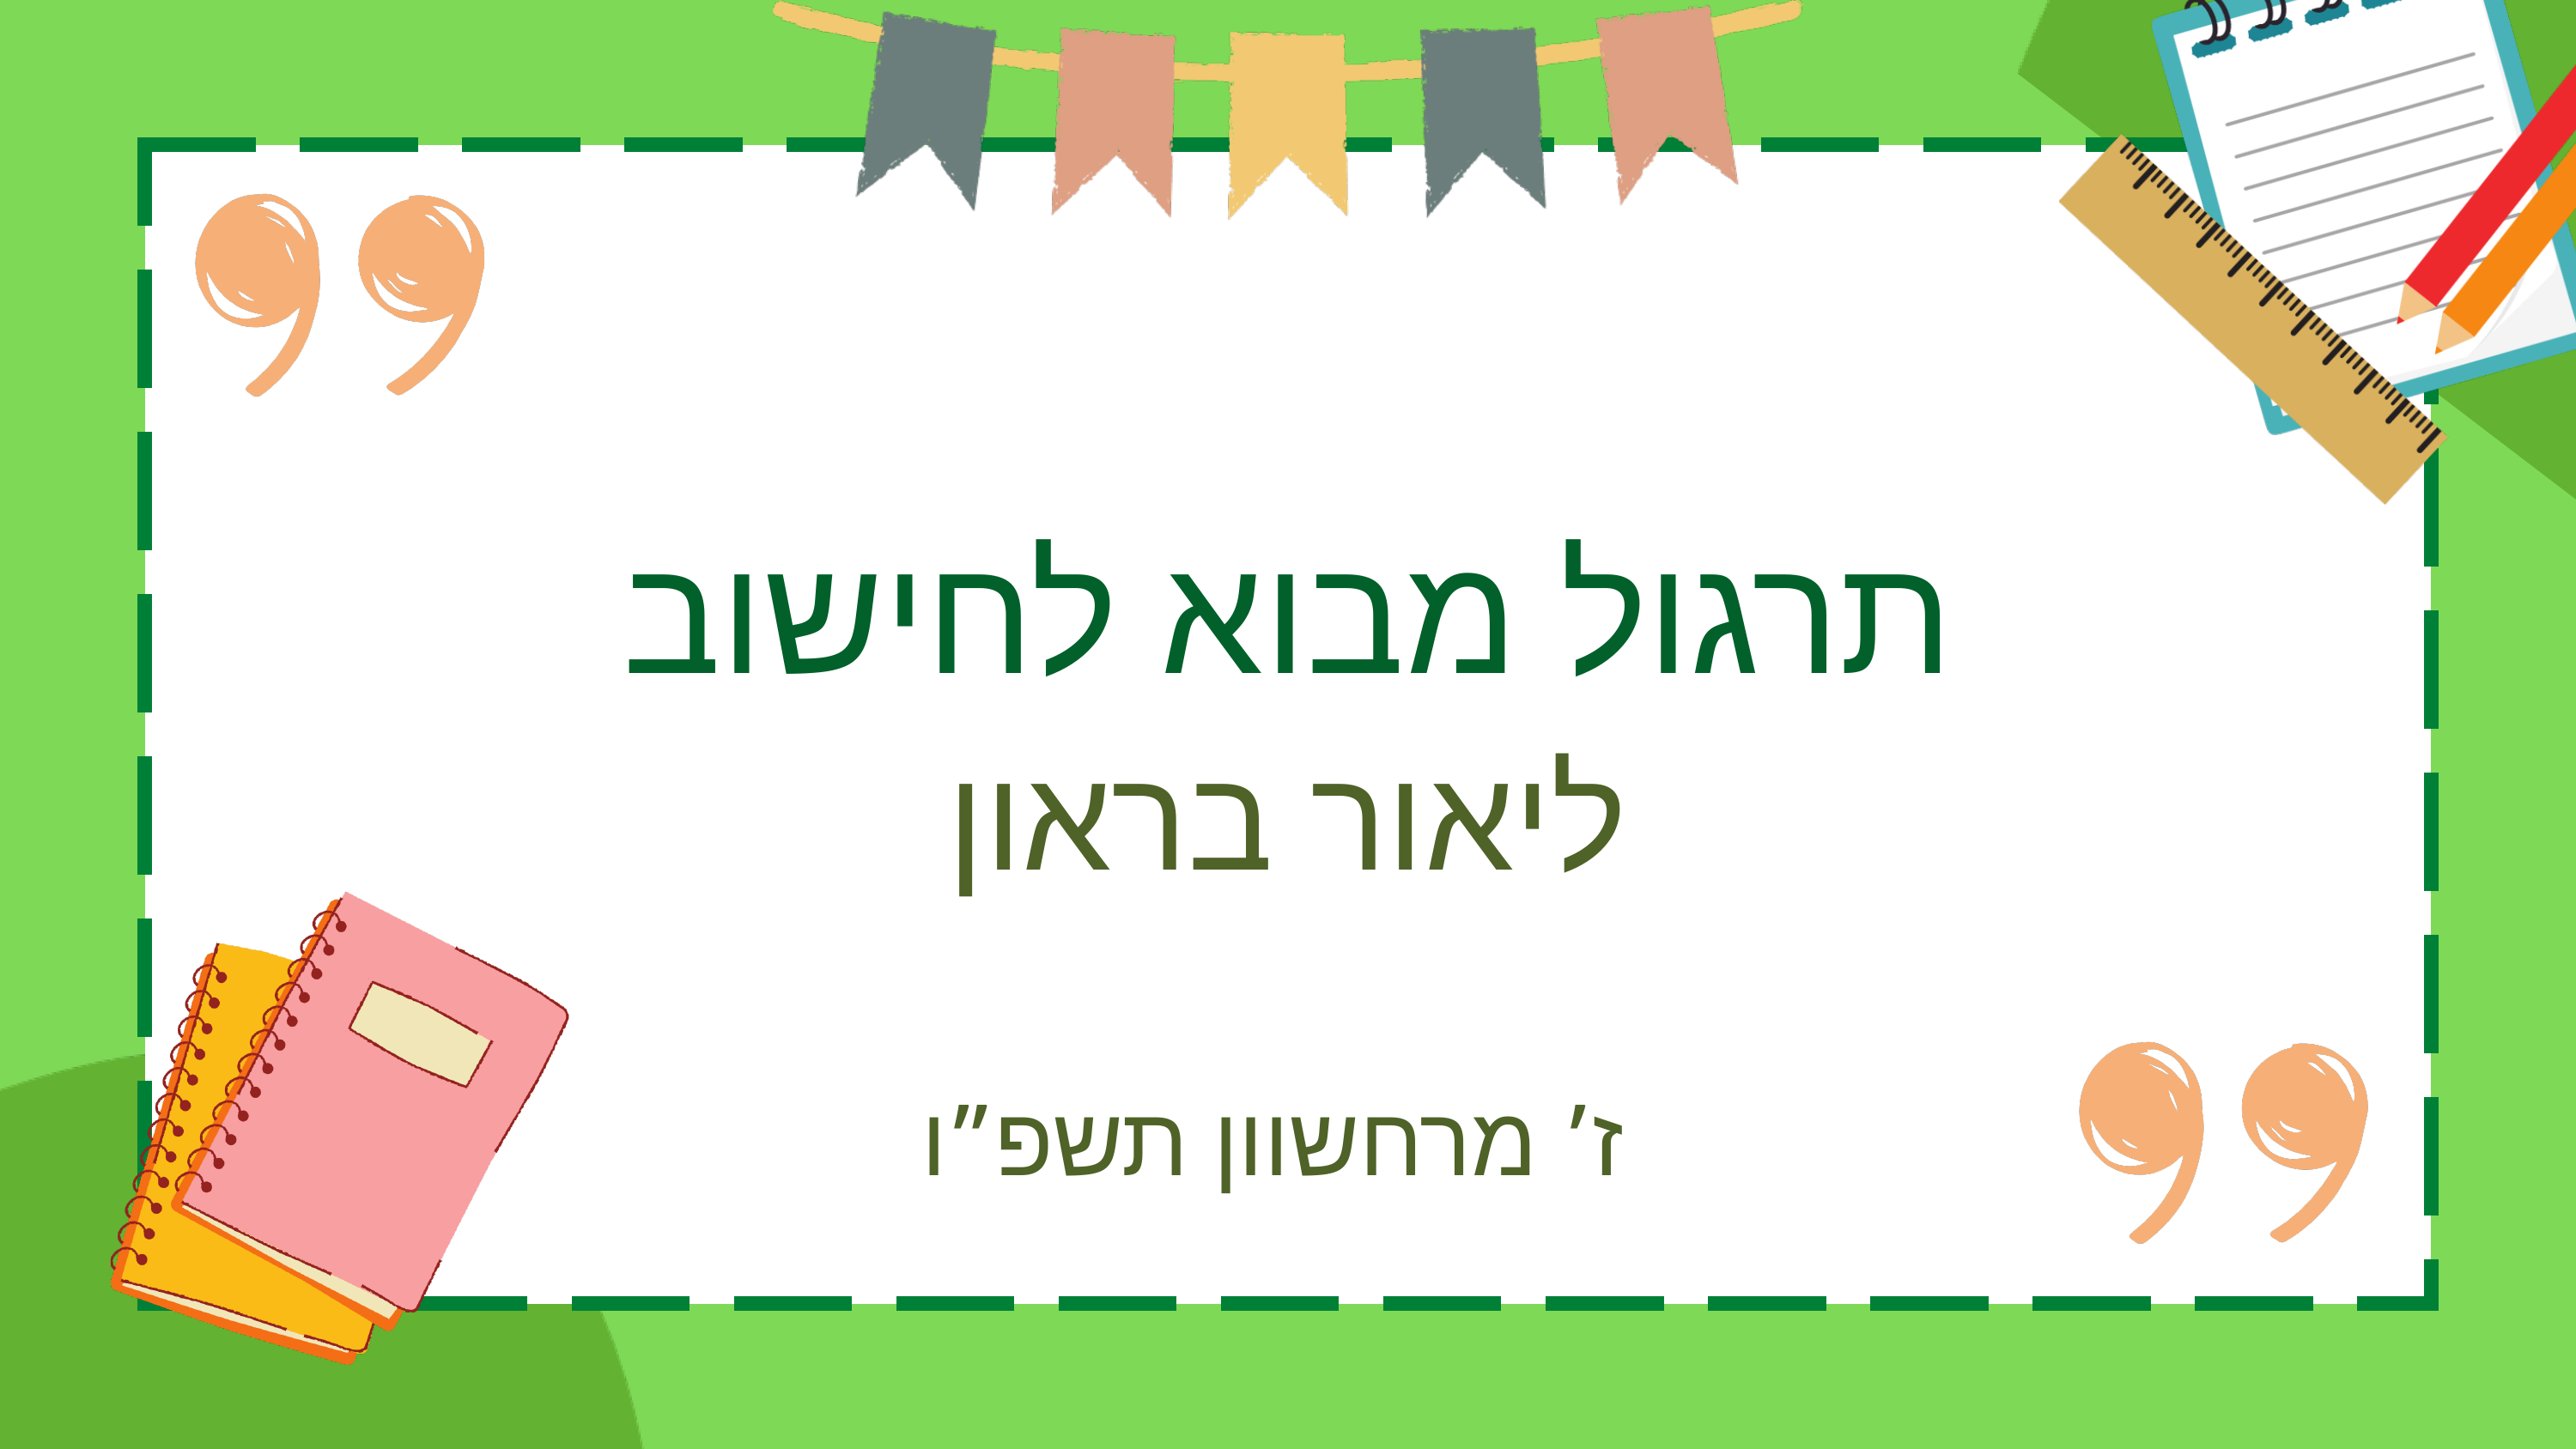

תרגול מבוא לחישוב
ליאור בראון

ז’ מרחשוון תשפ”ו